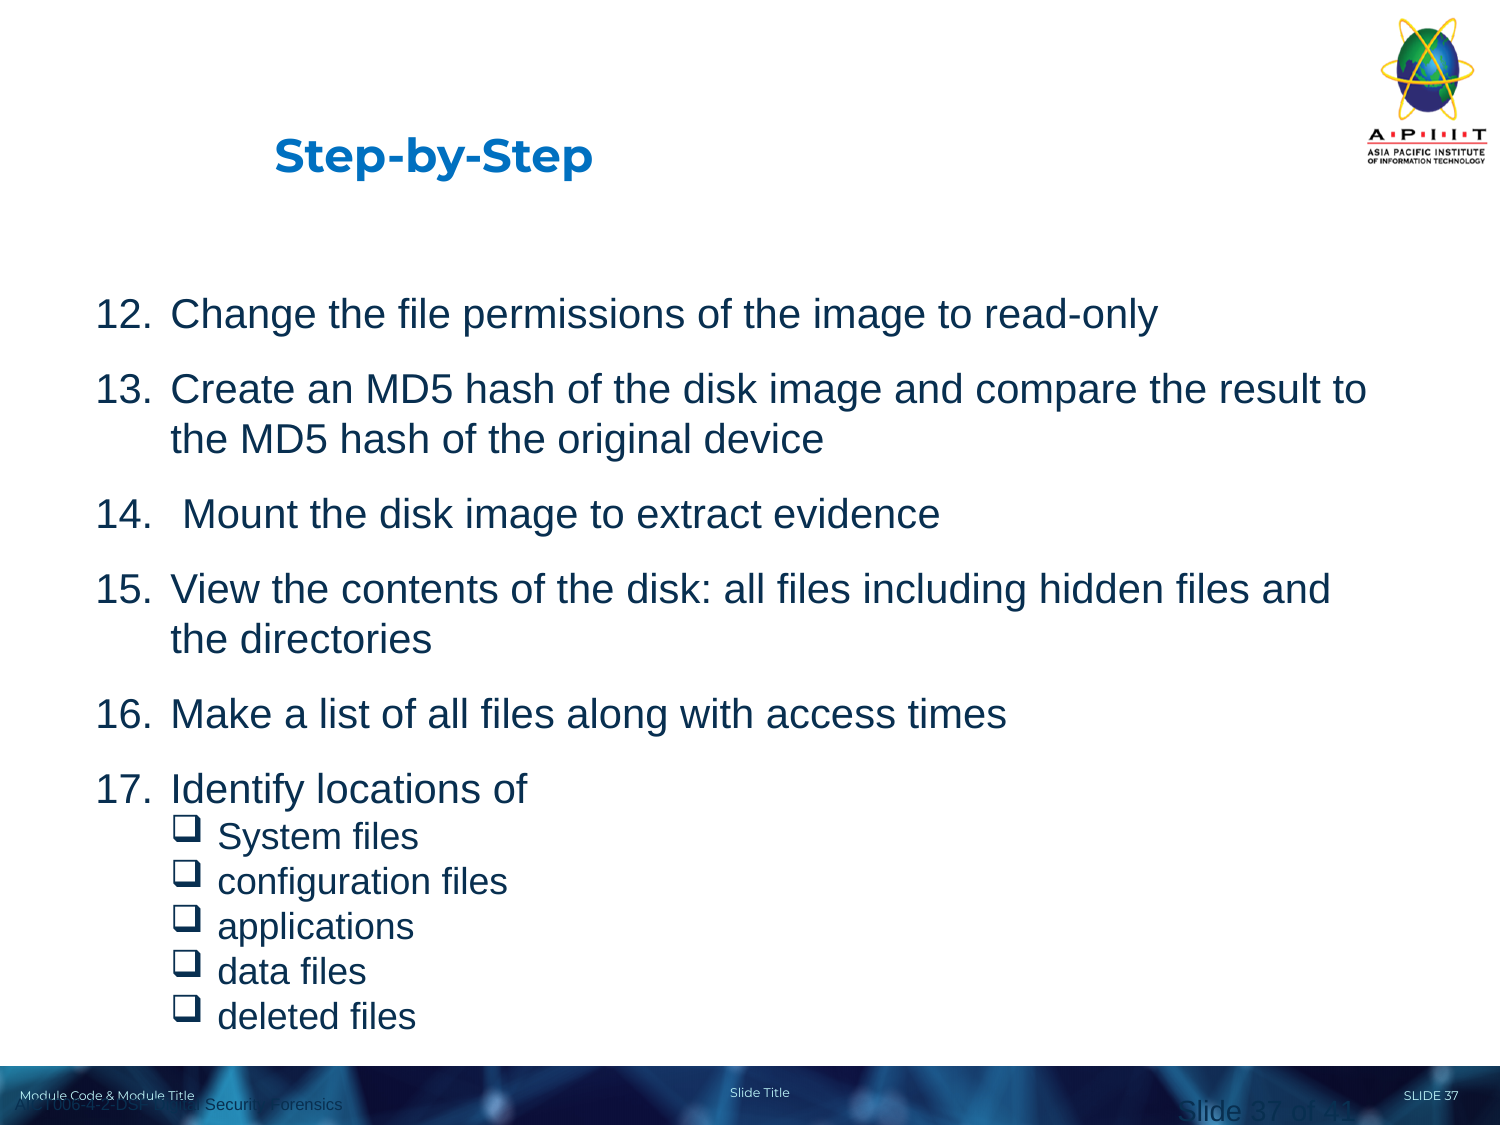

# Step-by-Step
Change the file permissions of the image to read-only
Create an MD5 hash of the disk image and compare the result to the MD5 hash of the original device
 Mount the disk image to extract evidence
View the contents of the disk: all files including hidden files and the directories
Make a list of all files along with access times
Identify locations of
System files
configuration files
applications
data files
deleted files

Slide 37 of 41